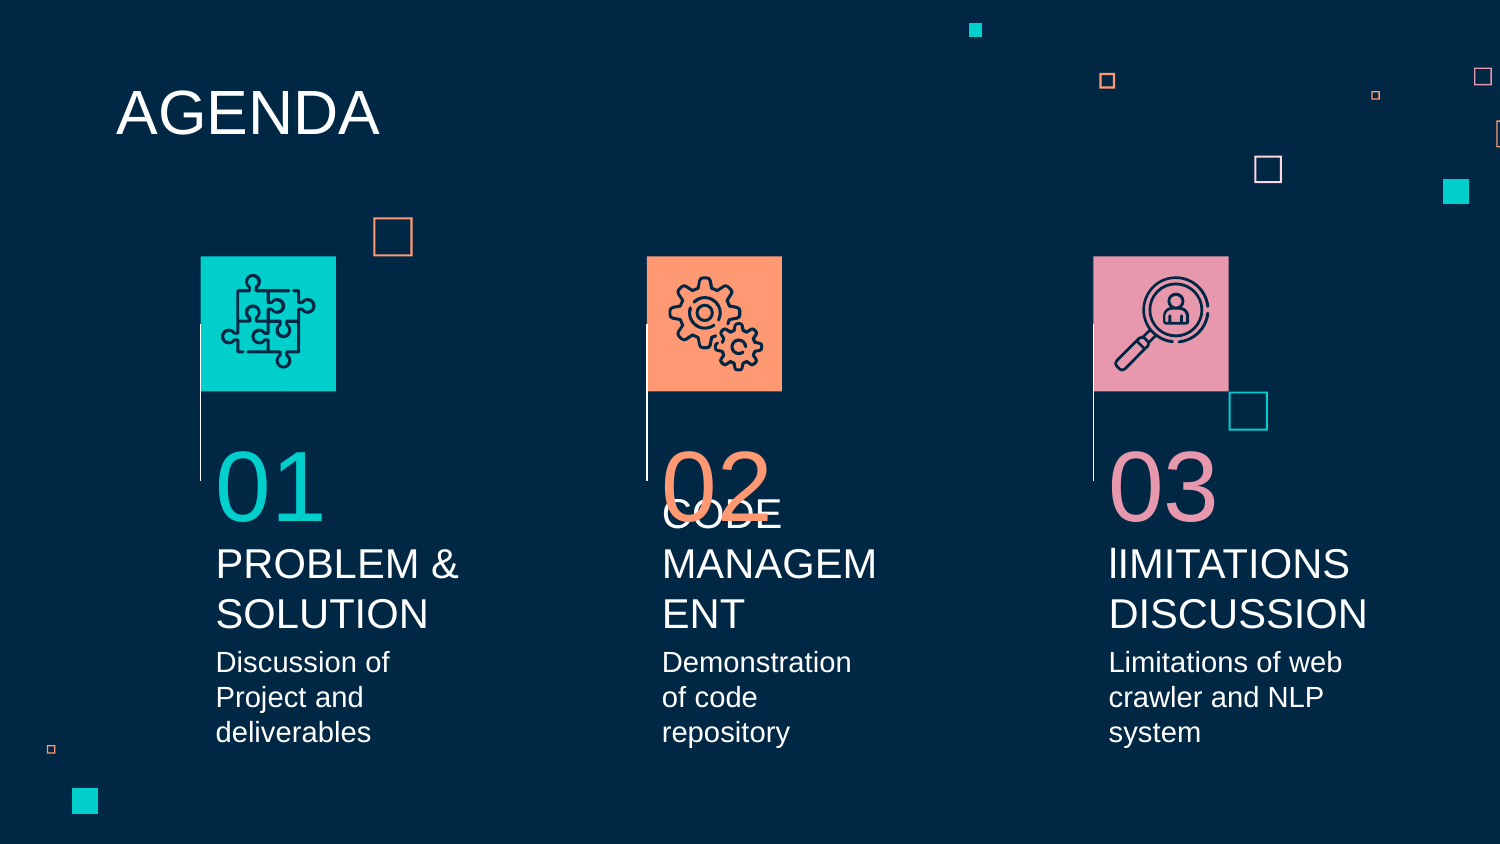

AGENDA

01
02
03
# PROBLEM & SOLUTION
CODE MANAGEMENT
lIMITATIONS DISCUSSION
Limitations of web crawler and NLP system
Discussion of Project and deliverables
Demonstration of code repository